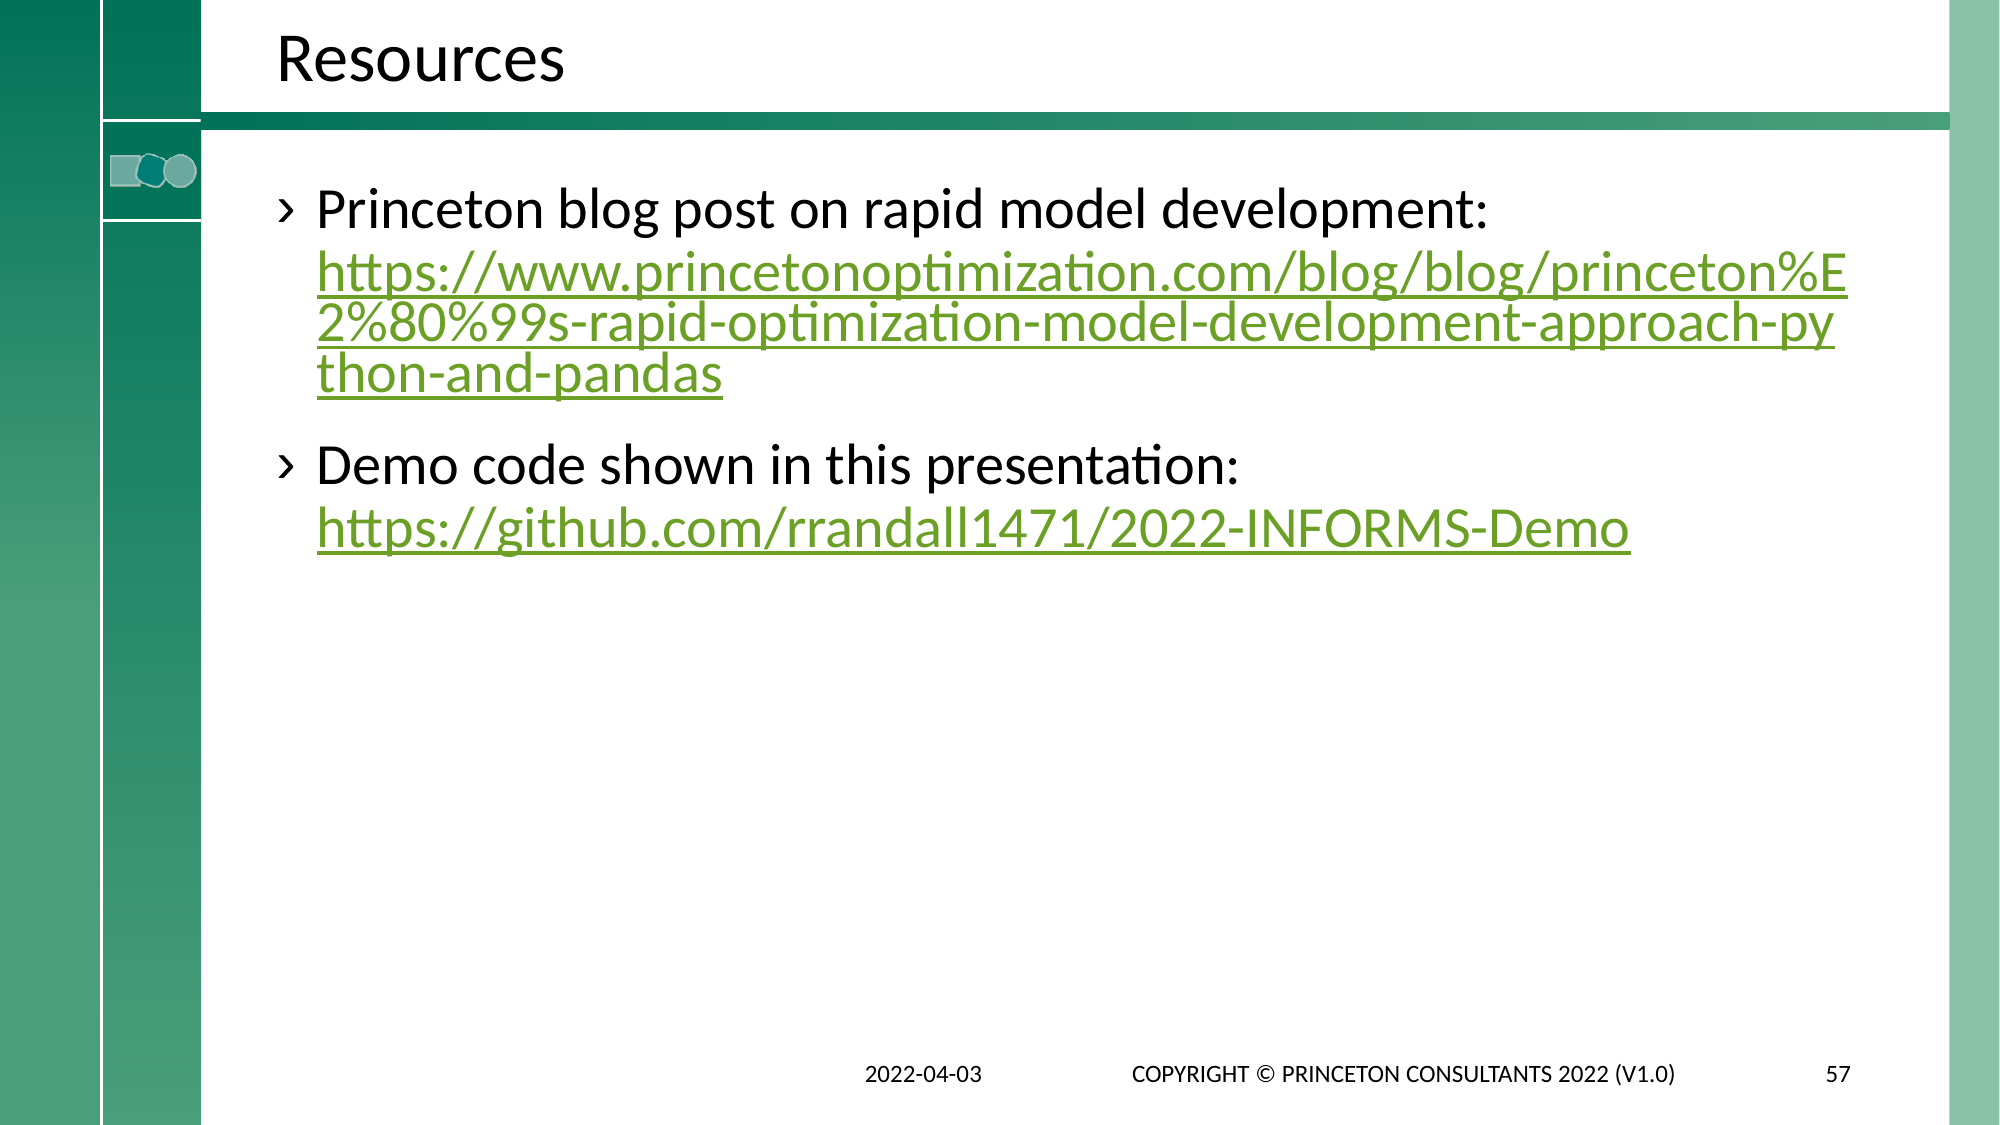

# Resources
Princeton blog post on rapid model development: https://www.princetonoptimization.com/blog/blog/princeton%E2%80%99s-rapid-optimization-model-development-approach-python-and-pandas
Demo code shown in this presentation: https://github.com/rrandall1471/2022-INFORMS-Demo
2022-04-03
Copyright © Princeton Consultants 2022 (V1.0)
57